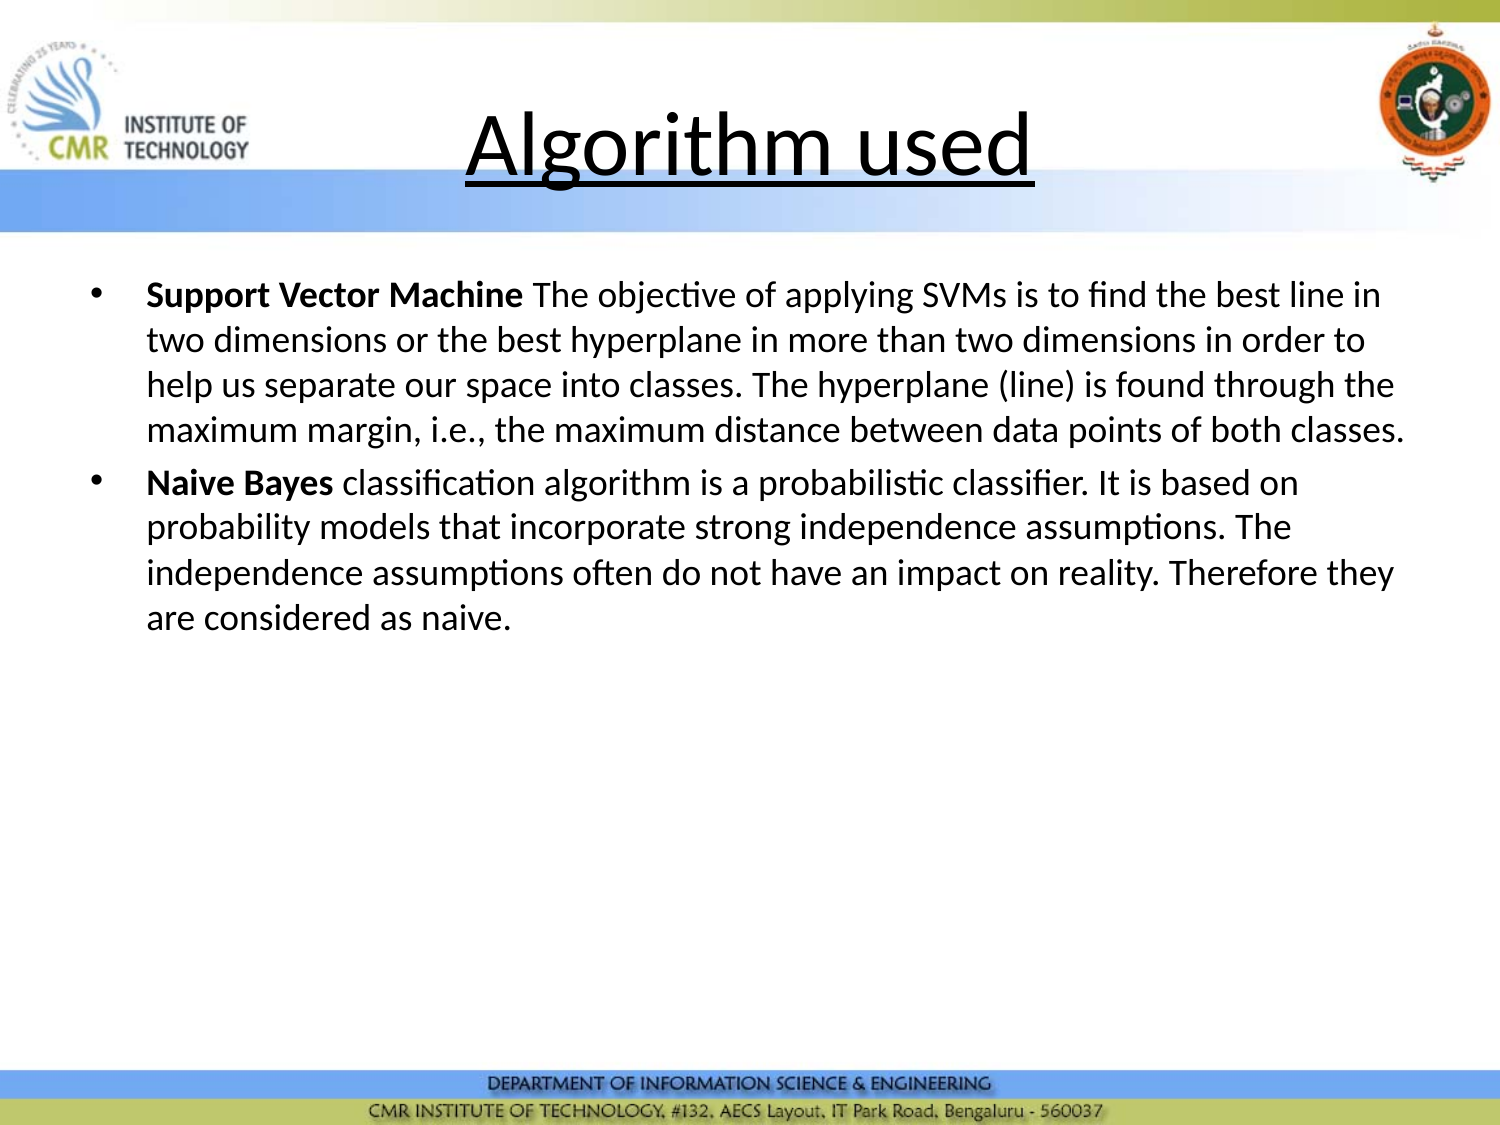

# Algorithm used
Support Vector Machine The objective of applying SVMs is to find the best line in two dimensions or the best hyperplane in more than two dimensions in order to help us separate our space into classes. The hyperplane (line) is found through the maximum margin, i.e., the maximum distance between data points of both classes.
Naive Bayes classification algorithm is a probabilistic classifier. It is based on probability models that incorporate strong independence assumptions. The independence assumptions often do not have an impact on reality. Therefore they are considered as naive.